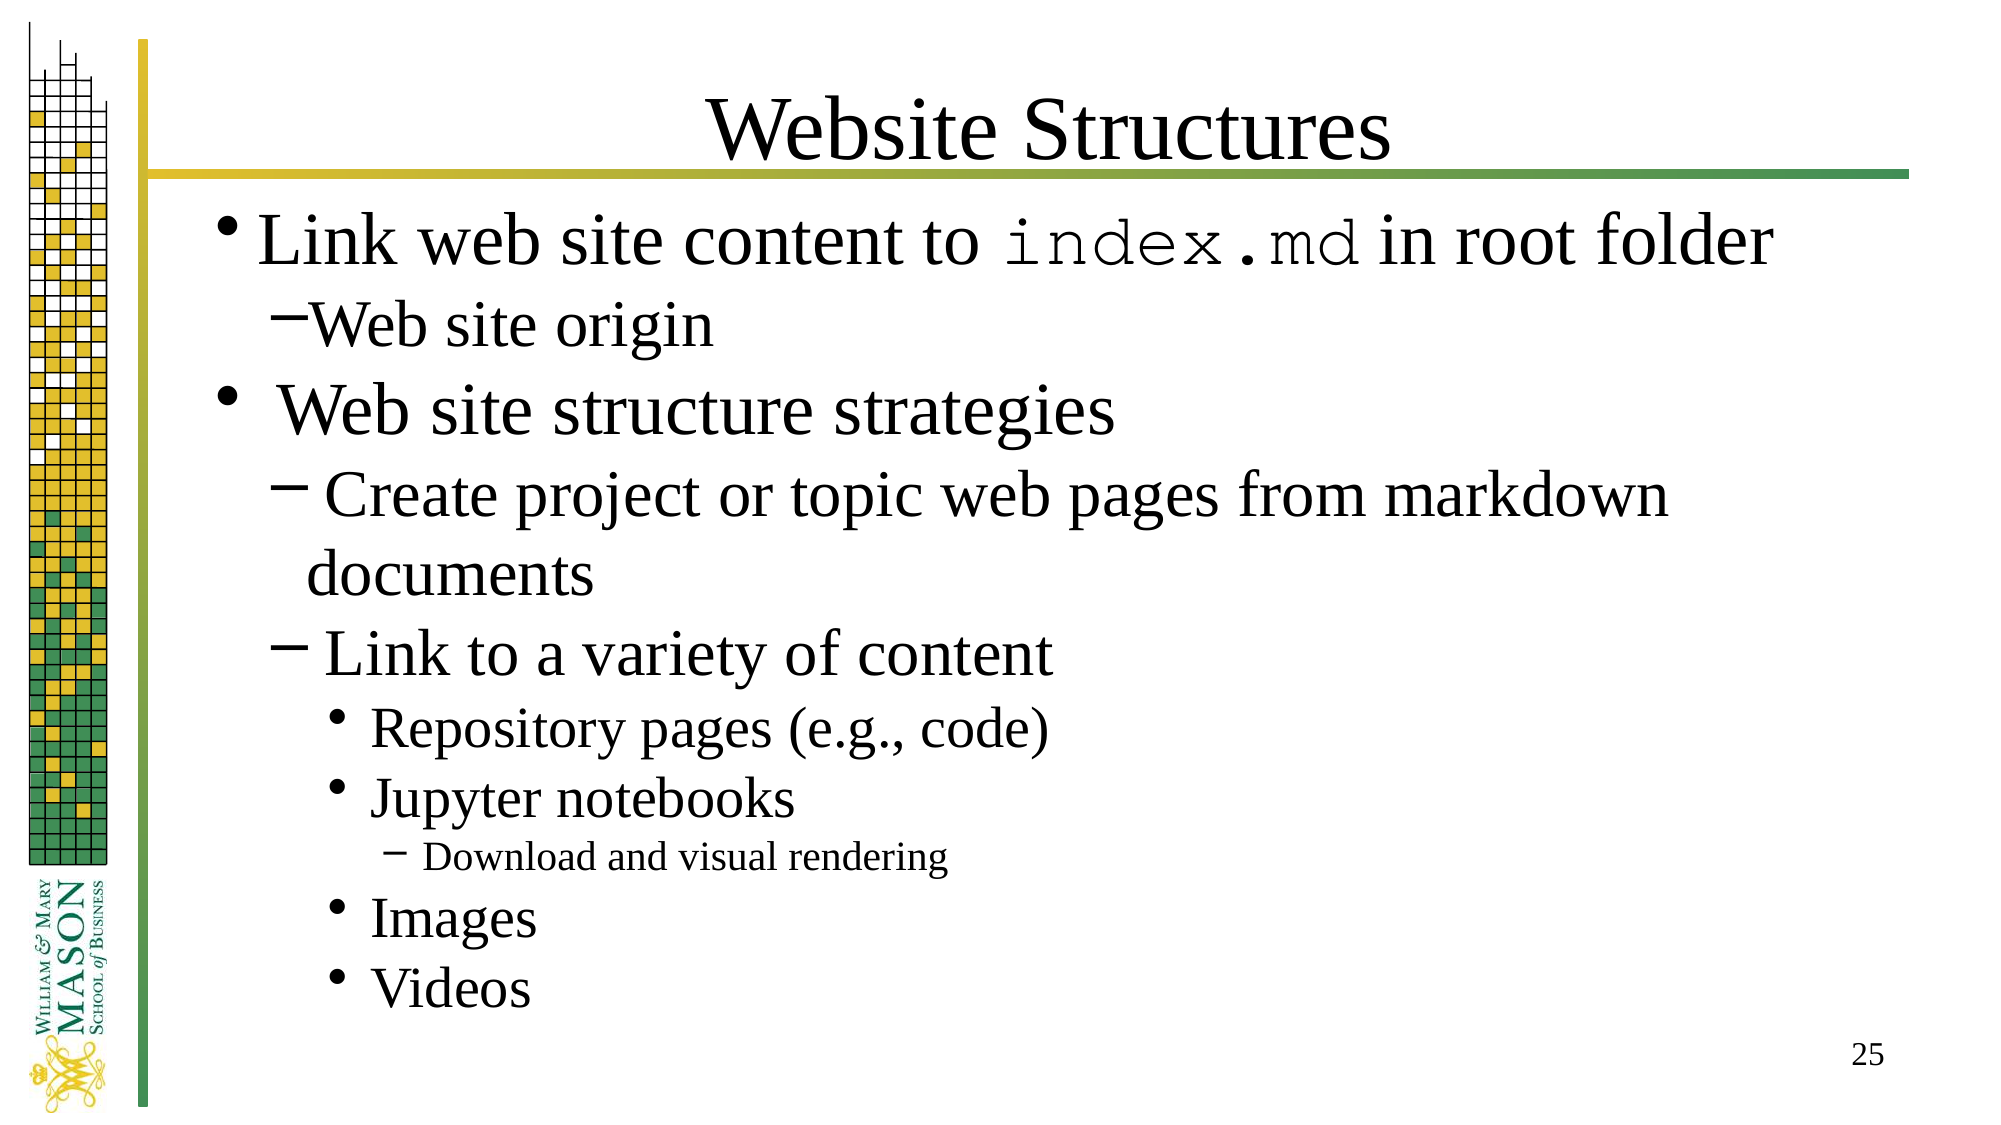

# Website Structures
Link web site content to index.md in root folder
Web site origin
 Web site structure strategies
 Create project or topic web pages from markdown documents
 Link to a variety of content
 Repository pages (e.g., code)
 Jupyter notebooks
 Download and visual rendering
 Images
 Videos
25